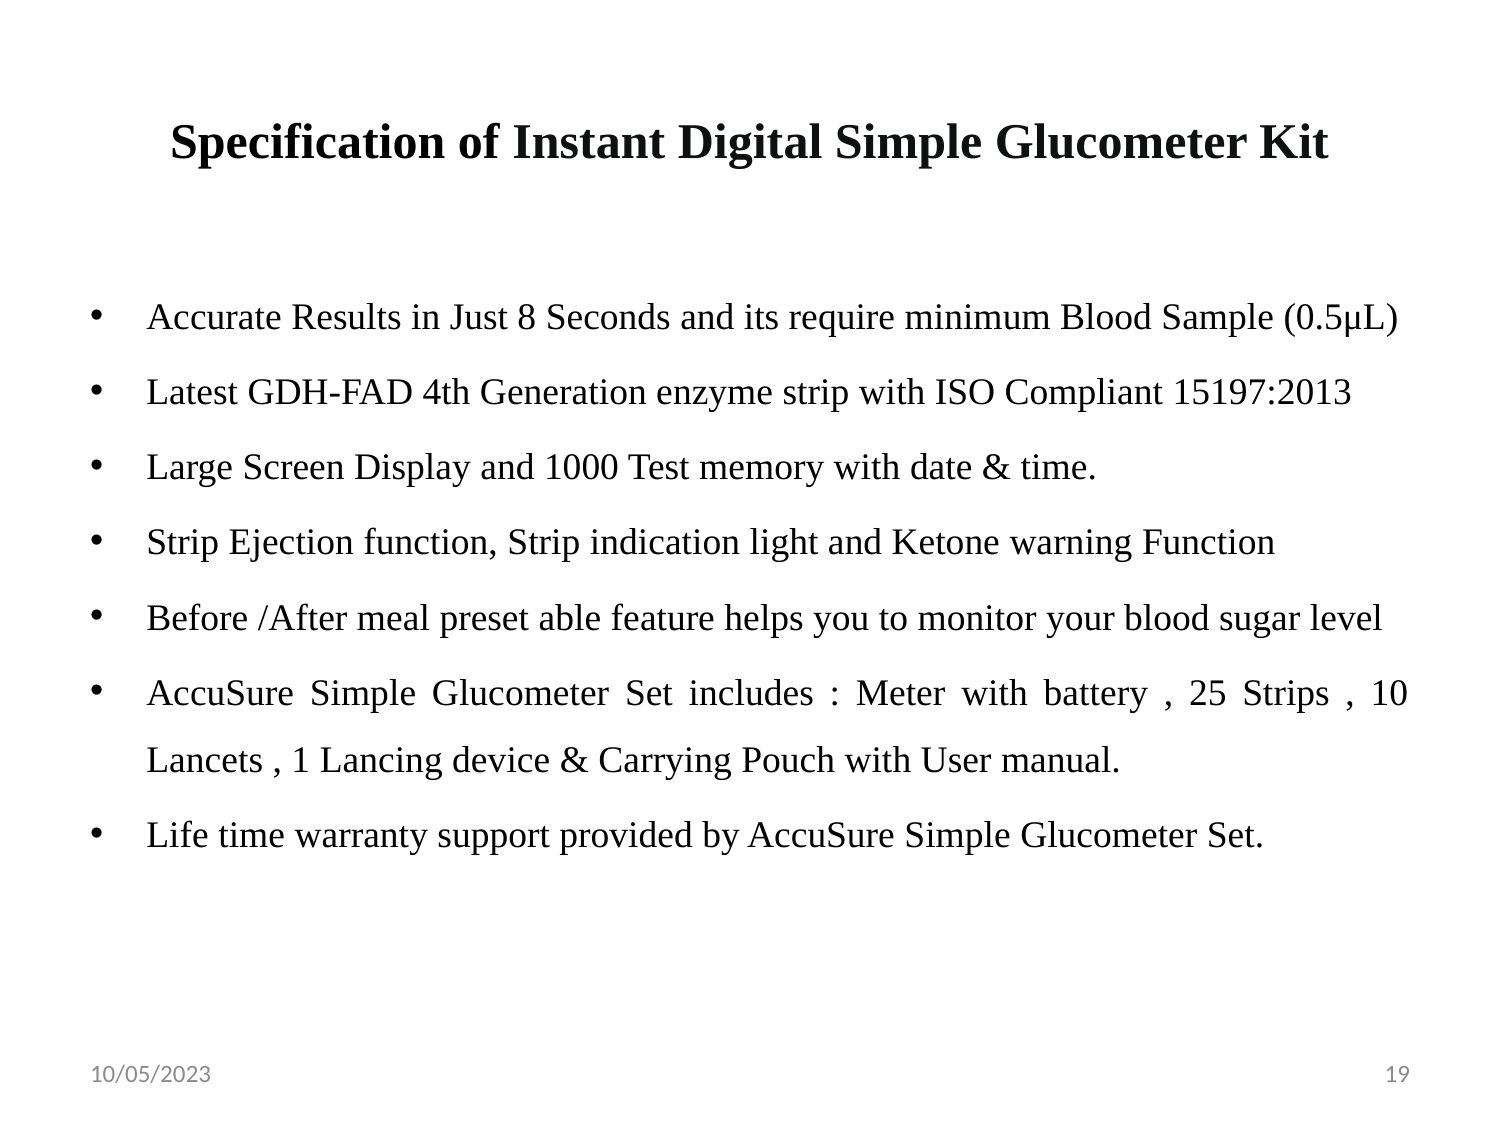

# Specification of Instant Digital Simple Glucometer Kit
Accurate Results in Just 8 Seconds and its require minimum Blood Sample (0.5μL)
Latest GDH-FAD 4th Generation enzyme strip with ISO Compliant 15197:2013
Large Screen Display and 1000 Test memory with date & time.
Strip Ejection function, Strip indication light and Ketone warning Function
Before /After meal preset able feature helps you to monitor your blood sugar level
AccuSure Simple Glucometer Set includes : Meter with battery , 25 Strips , 10 Lancets , 1 Lancing device & Carrying Pouch with User manual.
Life time warranty support provided by AccuSure Simple Glucometer Set.

10/05/2023
19